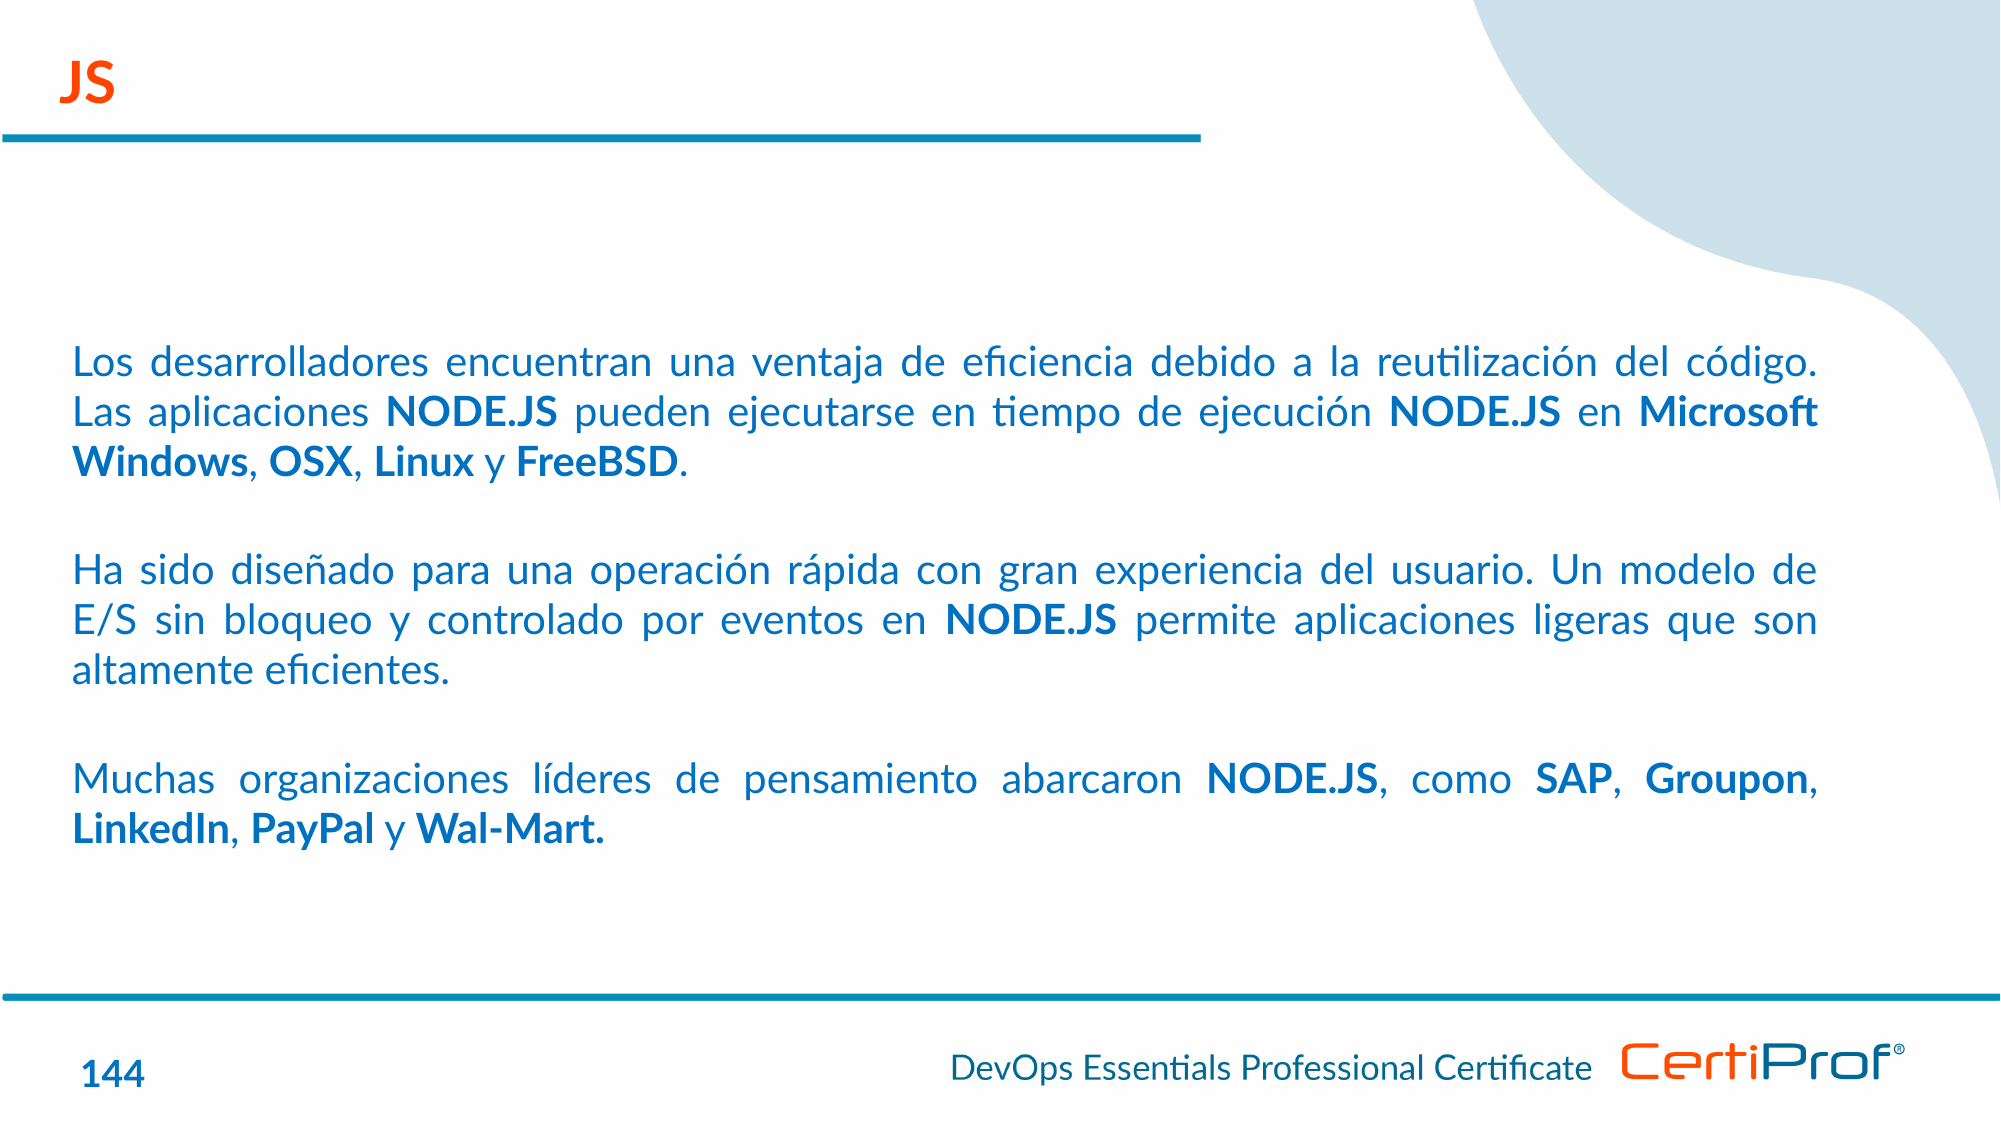

JS
Los desarrolladores encuentran una ventaja de eficiencia debido a la reutilización del código. Las aplicaciones NODE.JS pueden ejecutarse en tiempo de ejecución NODE.JS en Microsoft Windows, OSX, Linux y FreeBSD.

Ha sido diseñado para una operación rápida con gran experiencia del usuario. Un modelo de E/S sin bloqueo y controlado por eventos en NODE.JS permite aplicaciones ligeras que son altamente eficientes.

Muchas organizaciones líderes de pensamiento abarcaron NODE.JS, como SAP, Groupon, LinkedIn, PayPal y Wal-Mart.